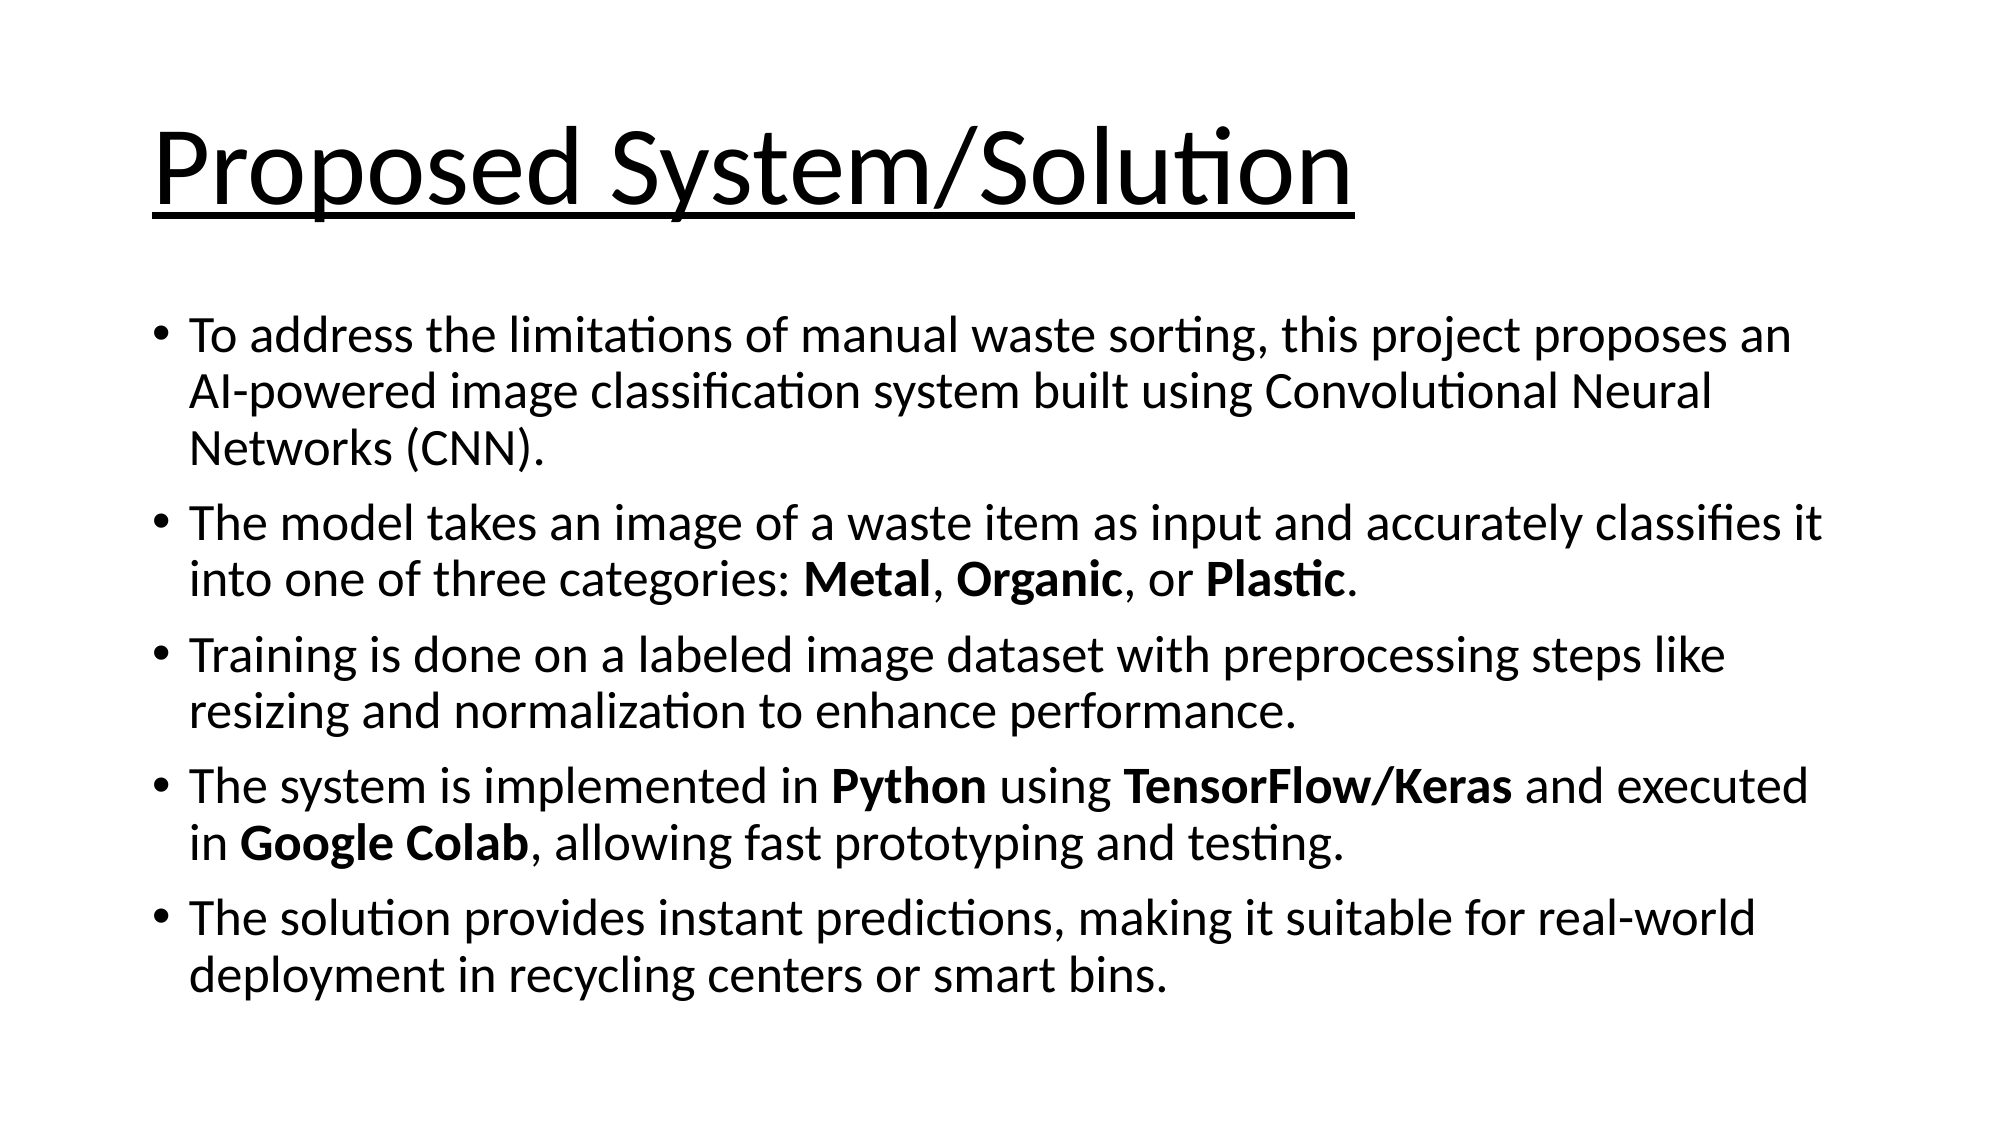

# Proposed System/Solution
To address the limitations of manual waste sorting, this project proposes an AI-powered image classification system built using Convolutional Neural Networks (CNN).
The model takes an image of a waste item as input and accurately classifies it into one of three categories: Metal, Organic, or Plastic.
Training is done on a labeled image dataset with preprocessing steps like resizing and normalization to enhance performance.
The system is implemented in Python using TensorFlow/Keras and executed in Google Colab, allowing fast prototyping and testing.
The solution provides instant predictions, making it suitable for real-world deployment in recycling centers or smart bins.